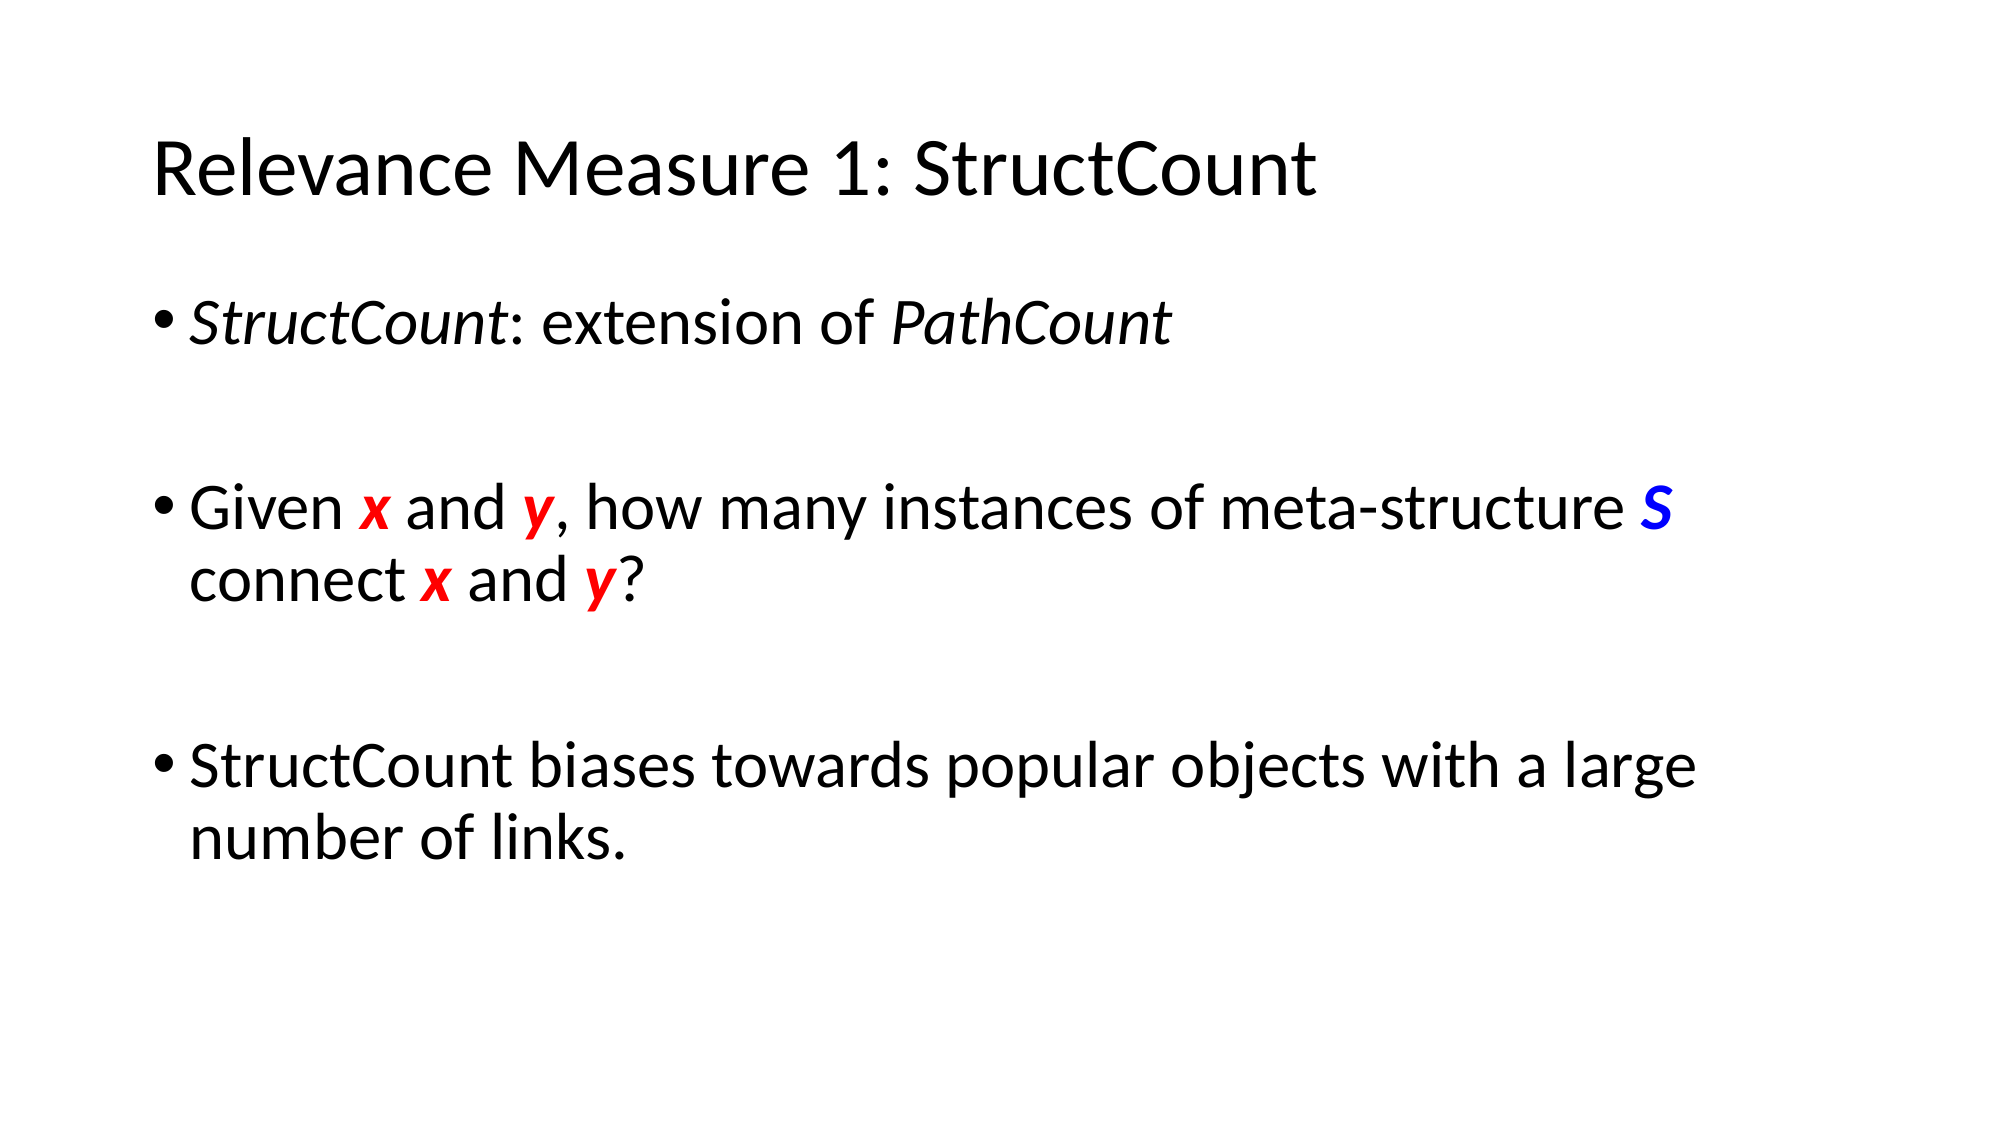

# Relevance Measure 1: StructCount
StructCount: extension of PathCount

Given x and y, how many instances of meta-structure S connect x and y?

StructCount biases towards popular objects with a large number of links.